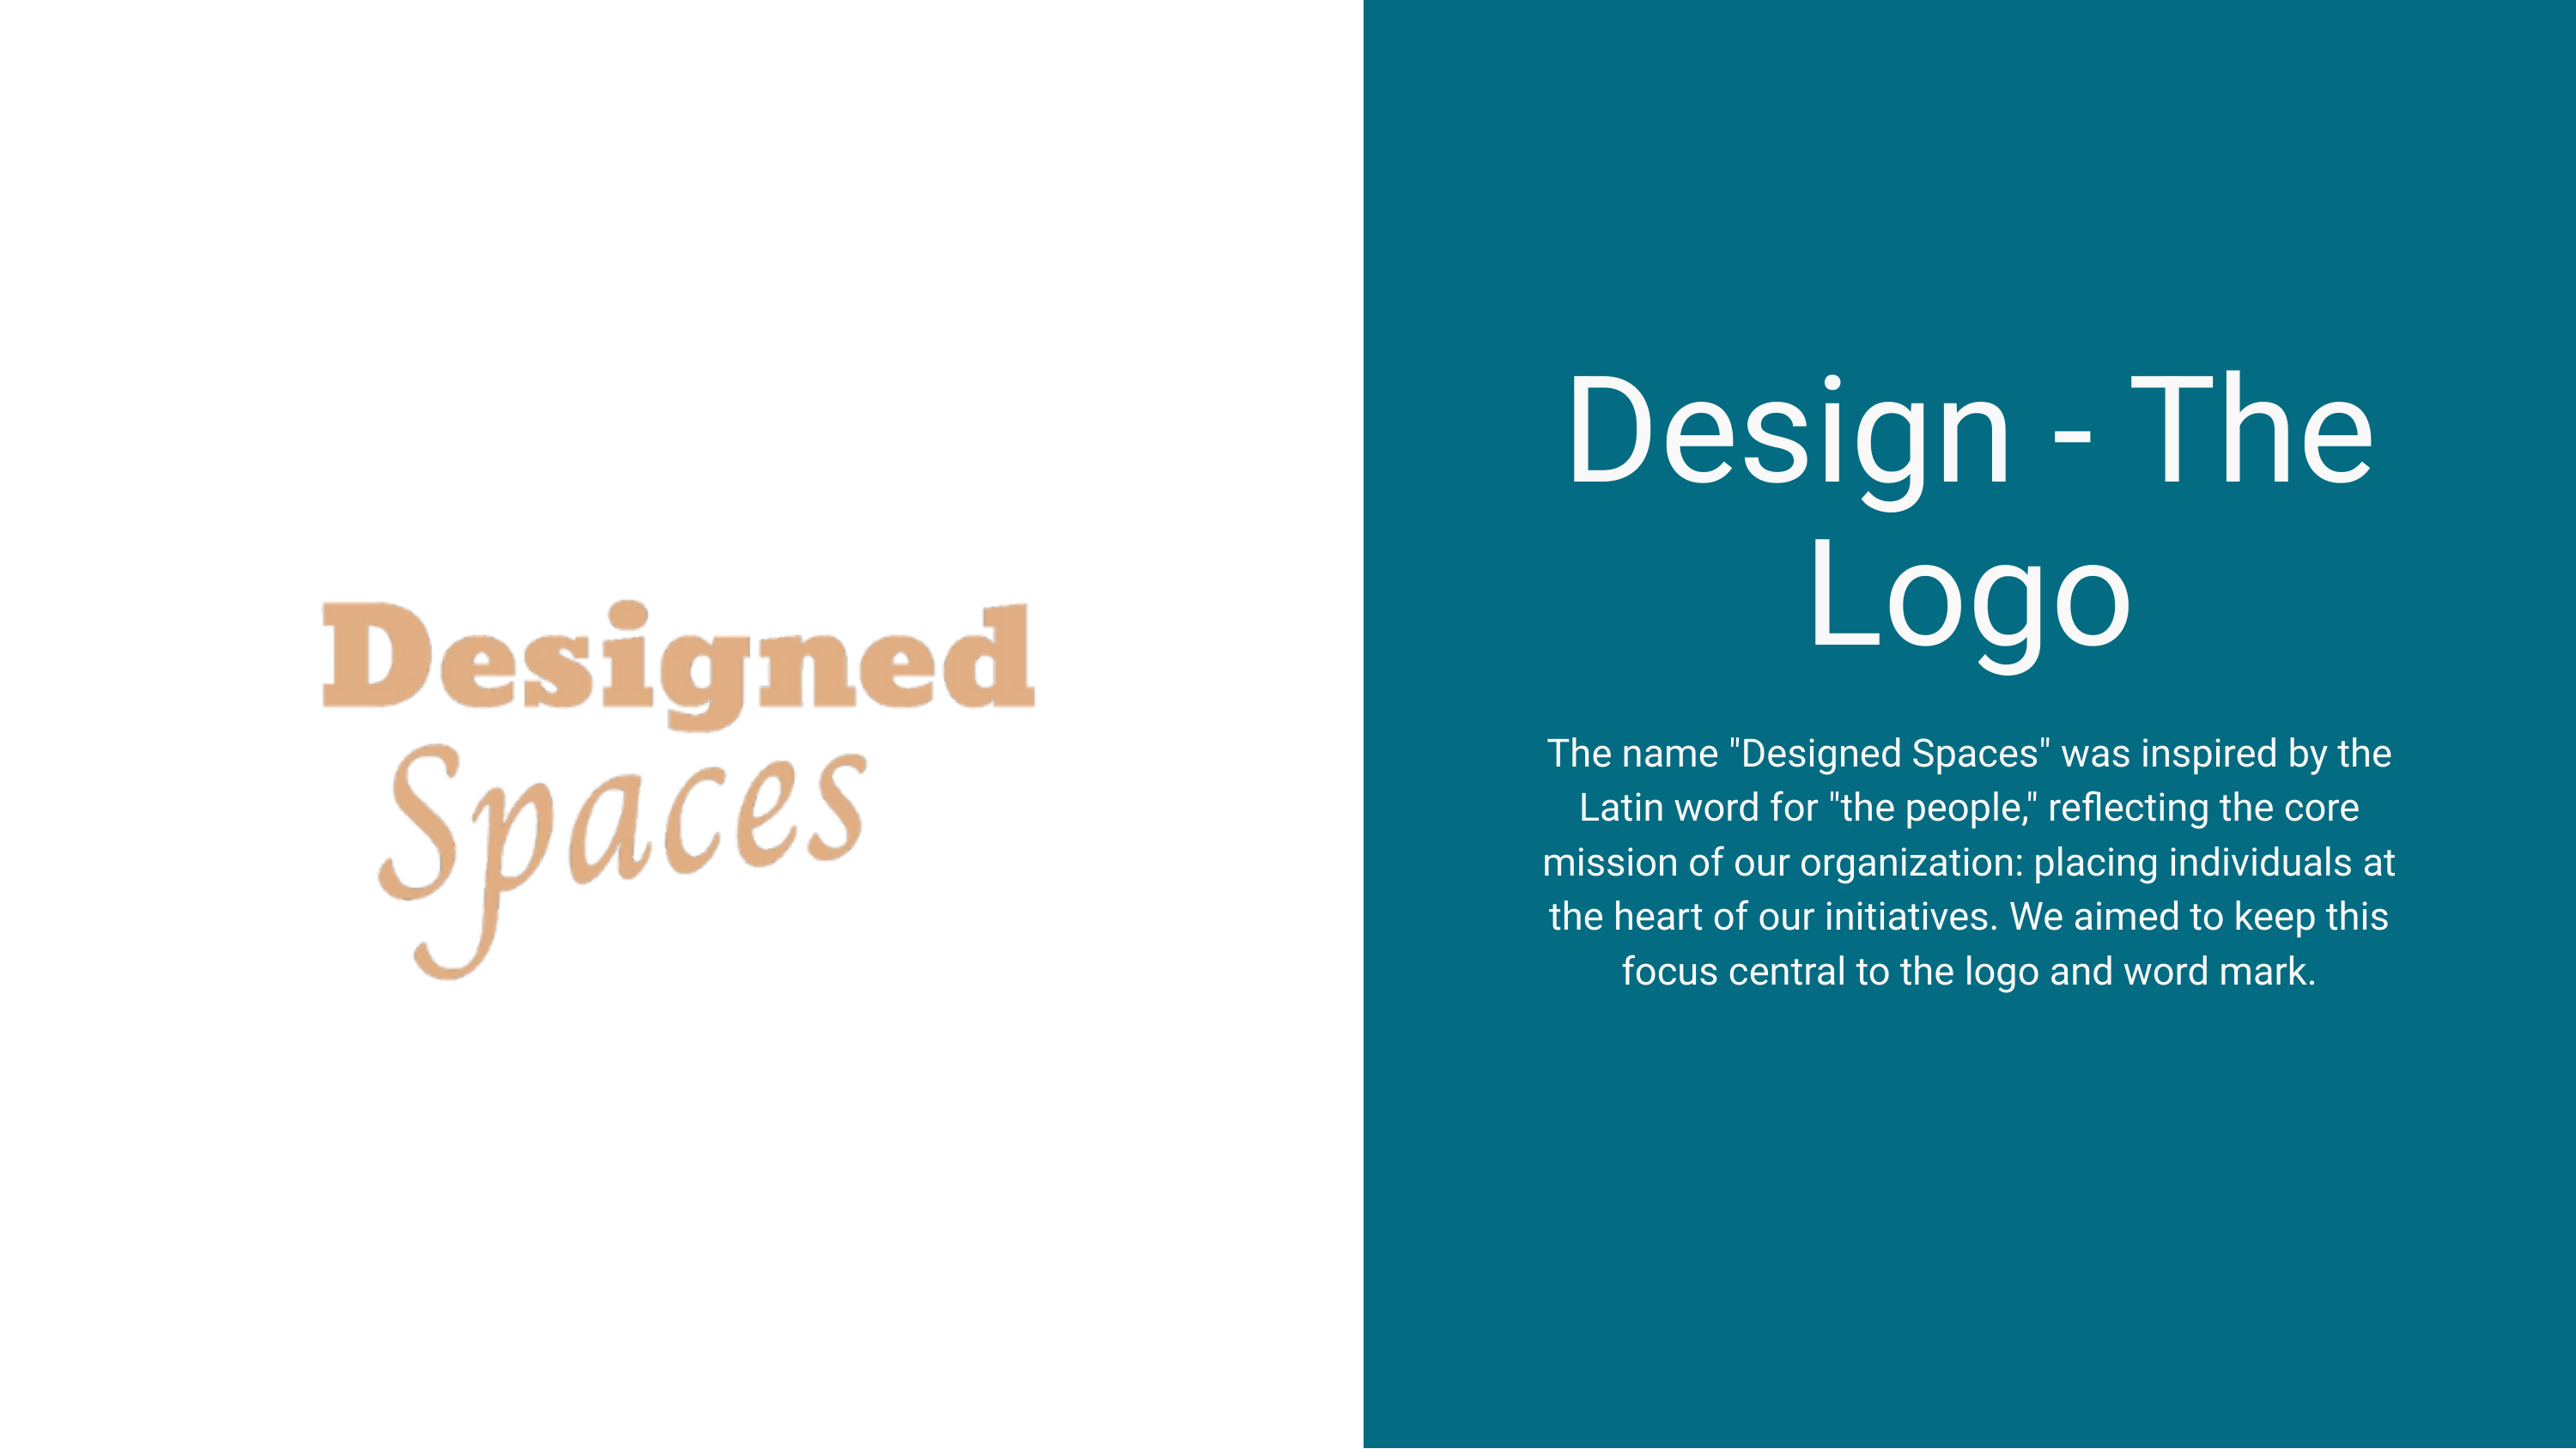

Design - The Logo
The name "Designed Spaces" was inspired by the Latin word for "the people," reflecting the core mission of our organization: placing individuals at the heart of our initiatives. We aimed to keep this focus central to the logo and word mark.